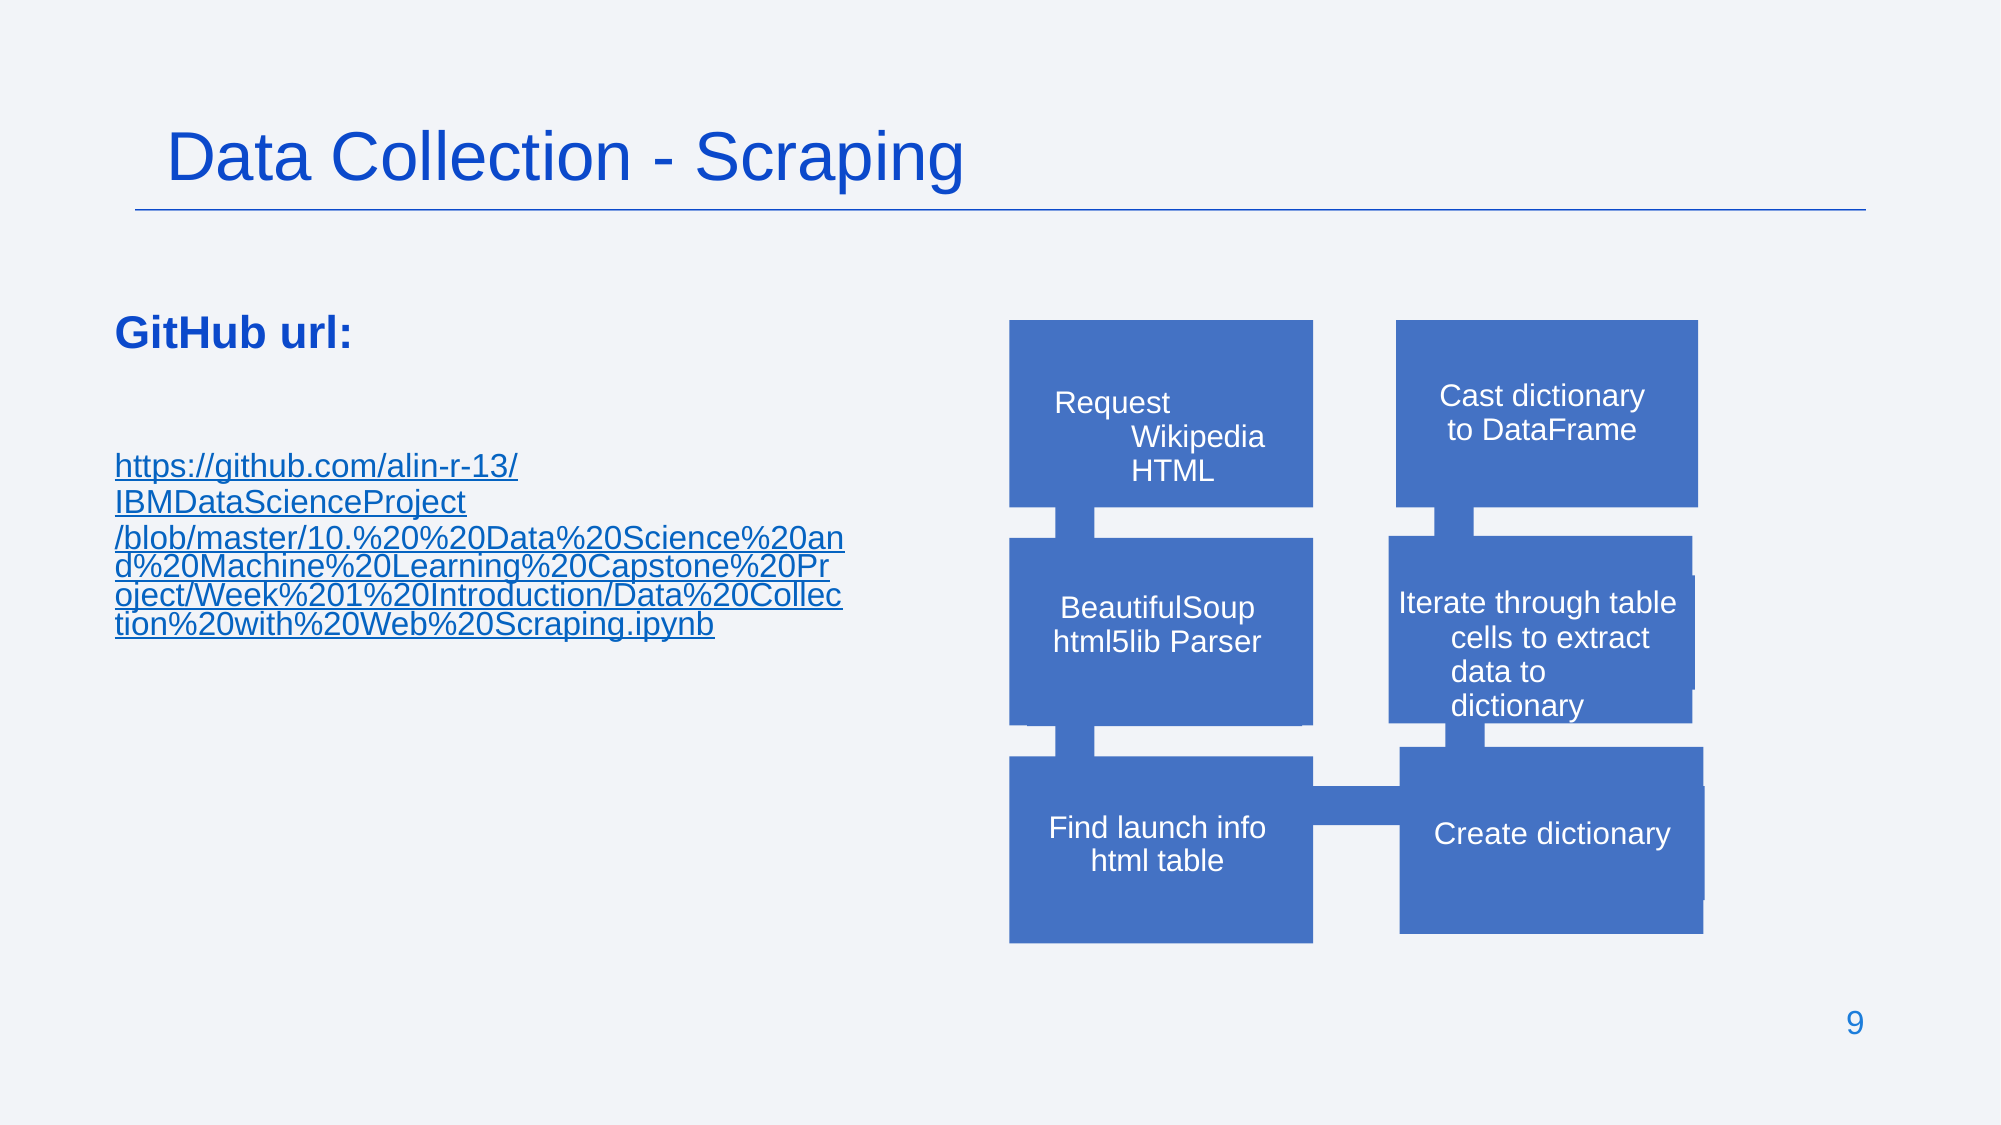

Data Collection - Scraping
GitHub url:

https://github.com/alin-r-13/IBMDataScienceProject/blob/master/10.%20%20Data%20Science%20and%20Machine%20Learning%20Capstone%20Project/Week%201%20Introduction/Data%20Collection%20with%20Web%20Scraping.ipynb

Cast dictionary to DataFrame
Request Wikipedia HTML

Iterate through table cells to extract data to dictionary
BeautifulSoup html5lib Parser

Find launch info html table
Create dictionary
9